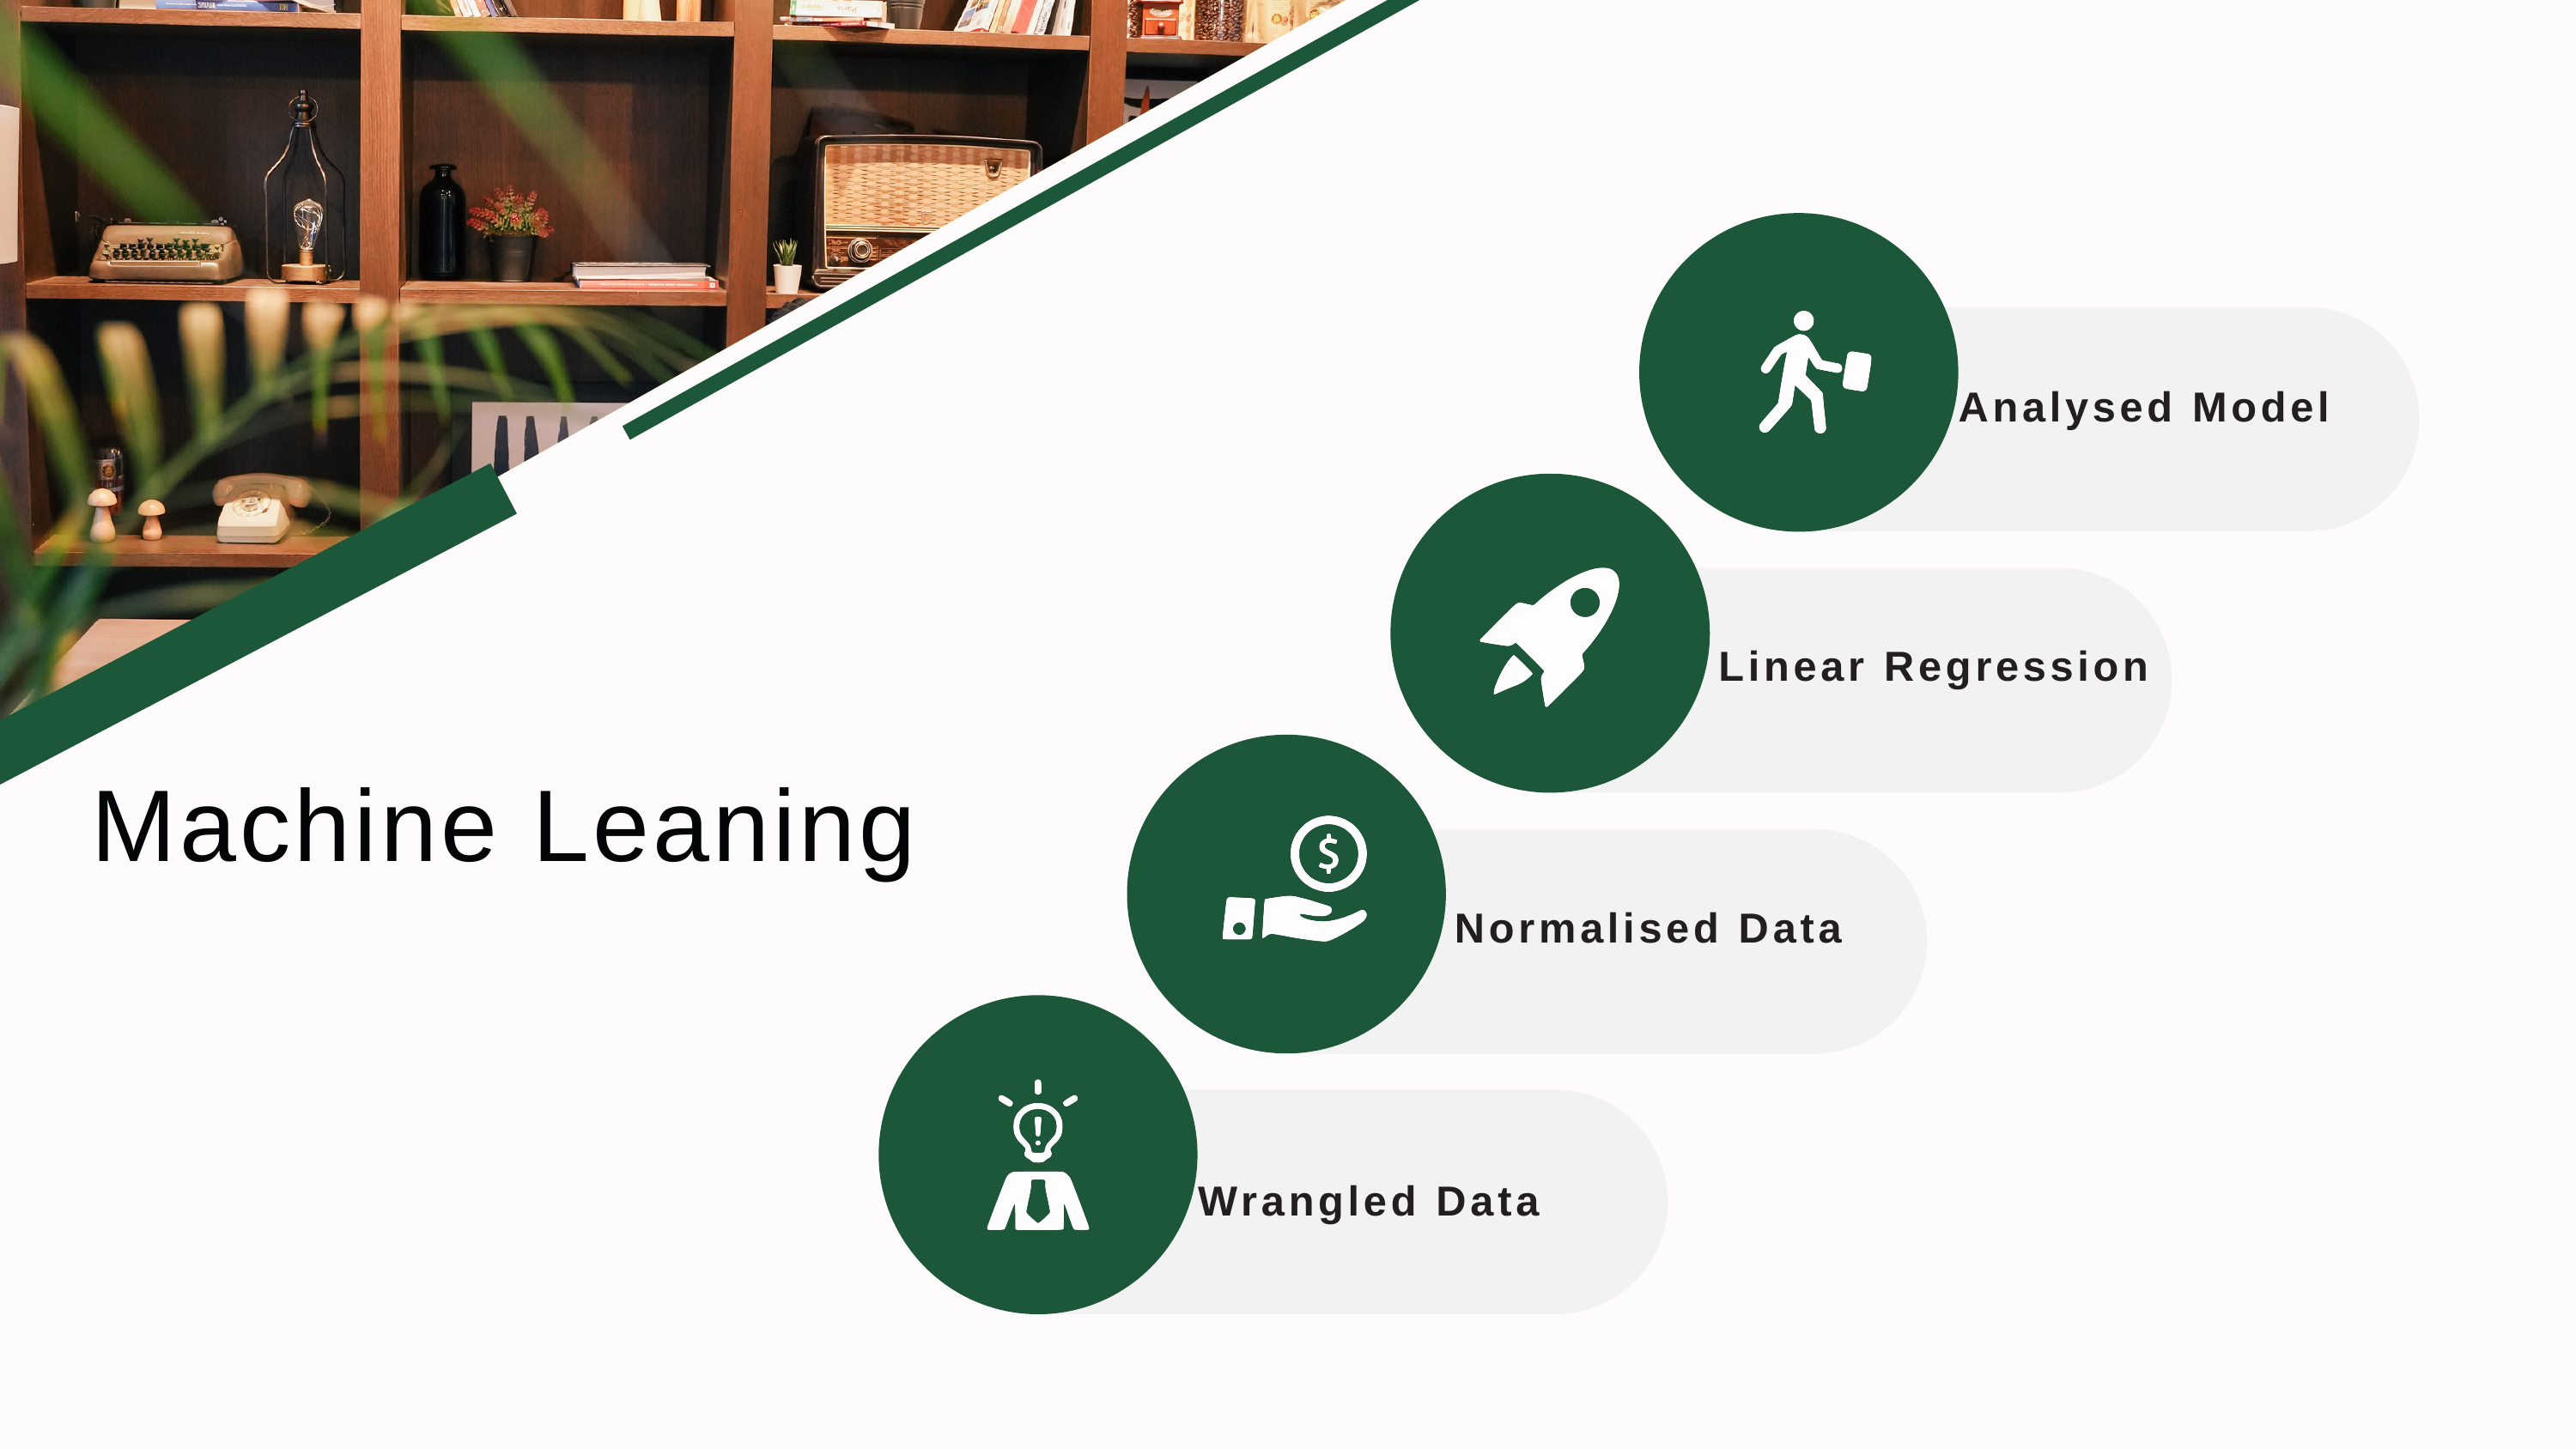

Analysed Model

Linear Regression

Machine Leaning

Normalised Data

Wrangled Data